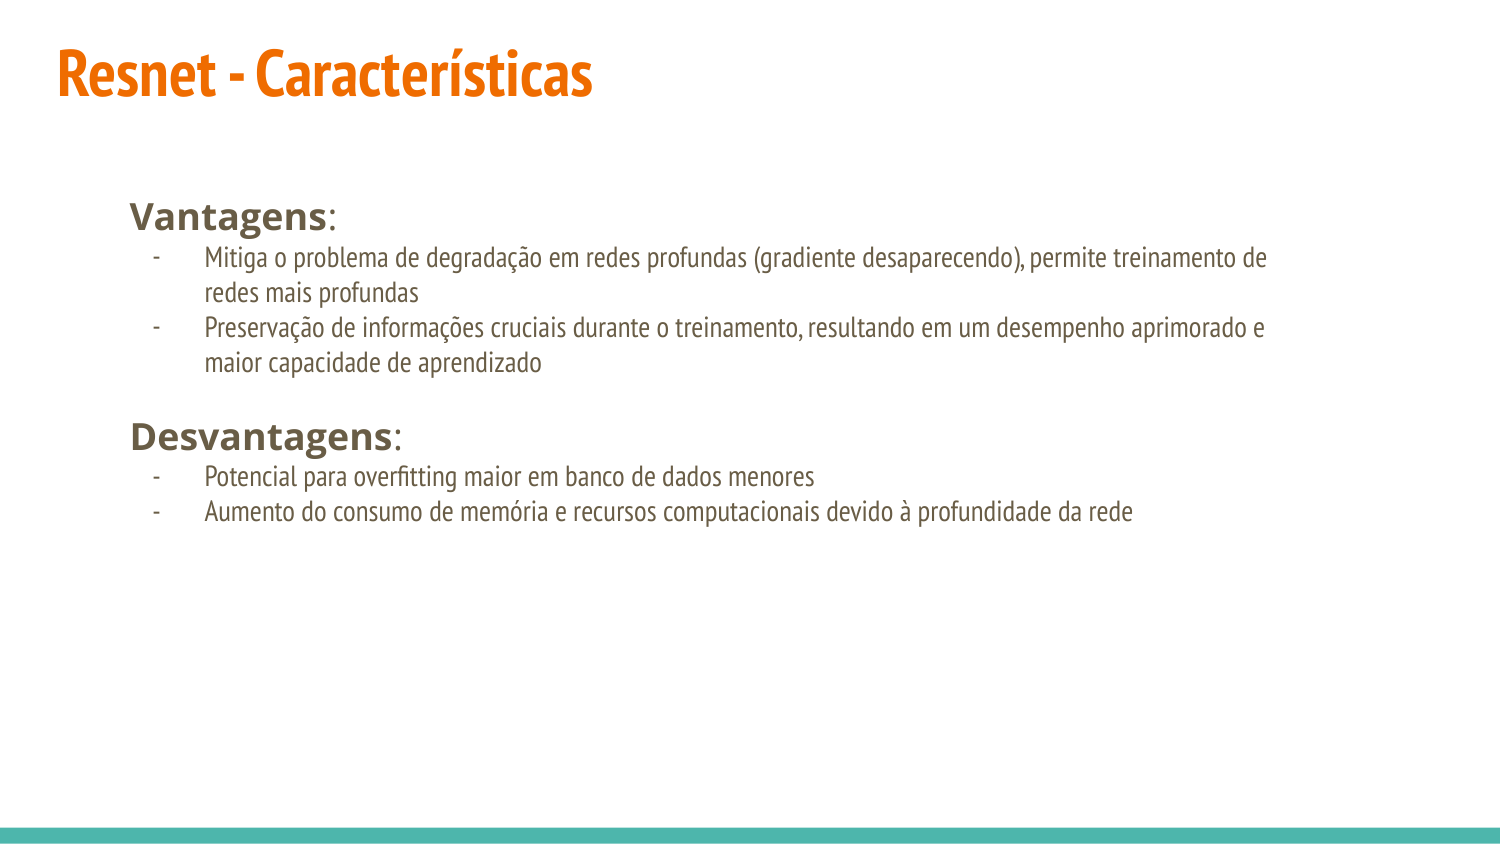

# Resnet - Características
Vantagens:
Mitiga o problema de degradação em redes profundas (gradiente desaparecendo), permite treinamento de redes mais profundas
Preservação de informações cruciais durante o treinamento, resultando em um desempenho aprimorado e maior capacidade de aprendizado

Desvantagens:
Potencial para overfitting maior em banco de dados menores
Aumento do consumo de memória e recursos computacionais devido à profundidade da rede